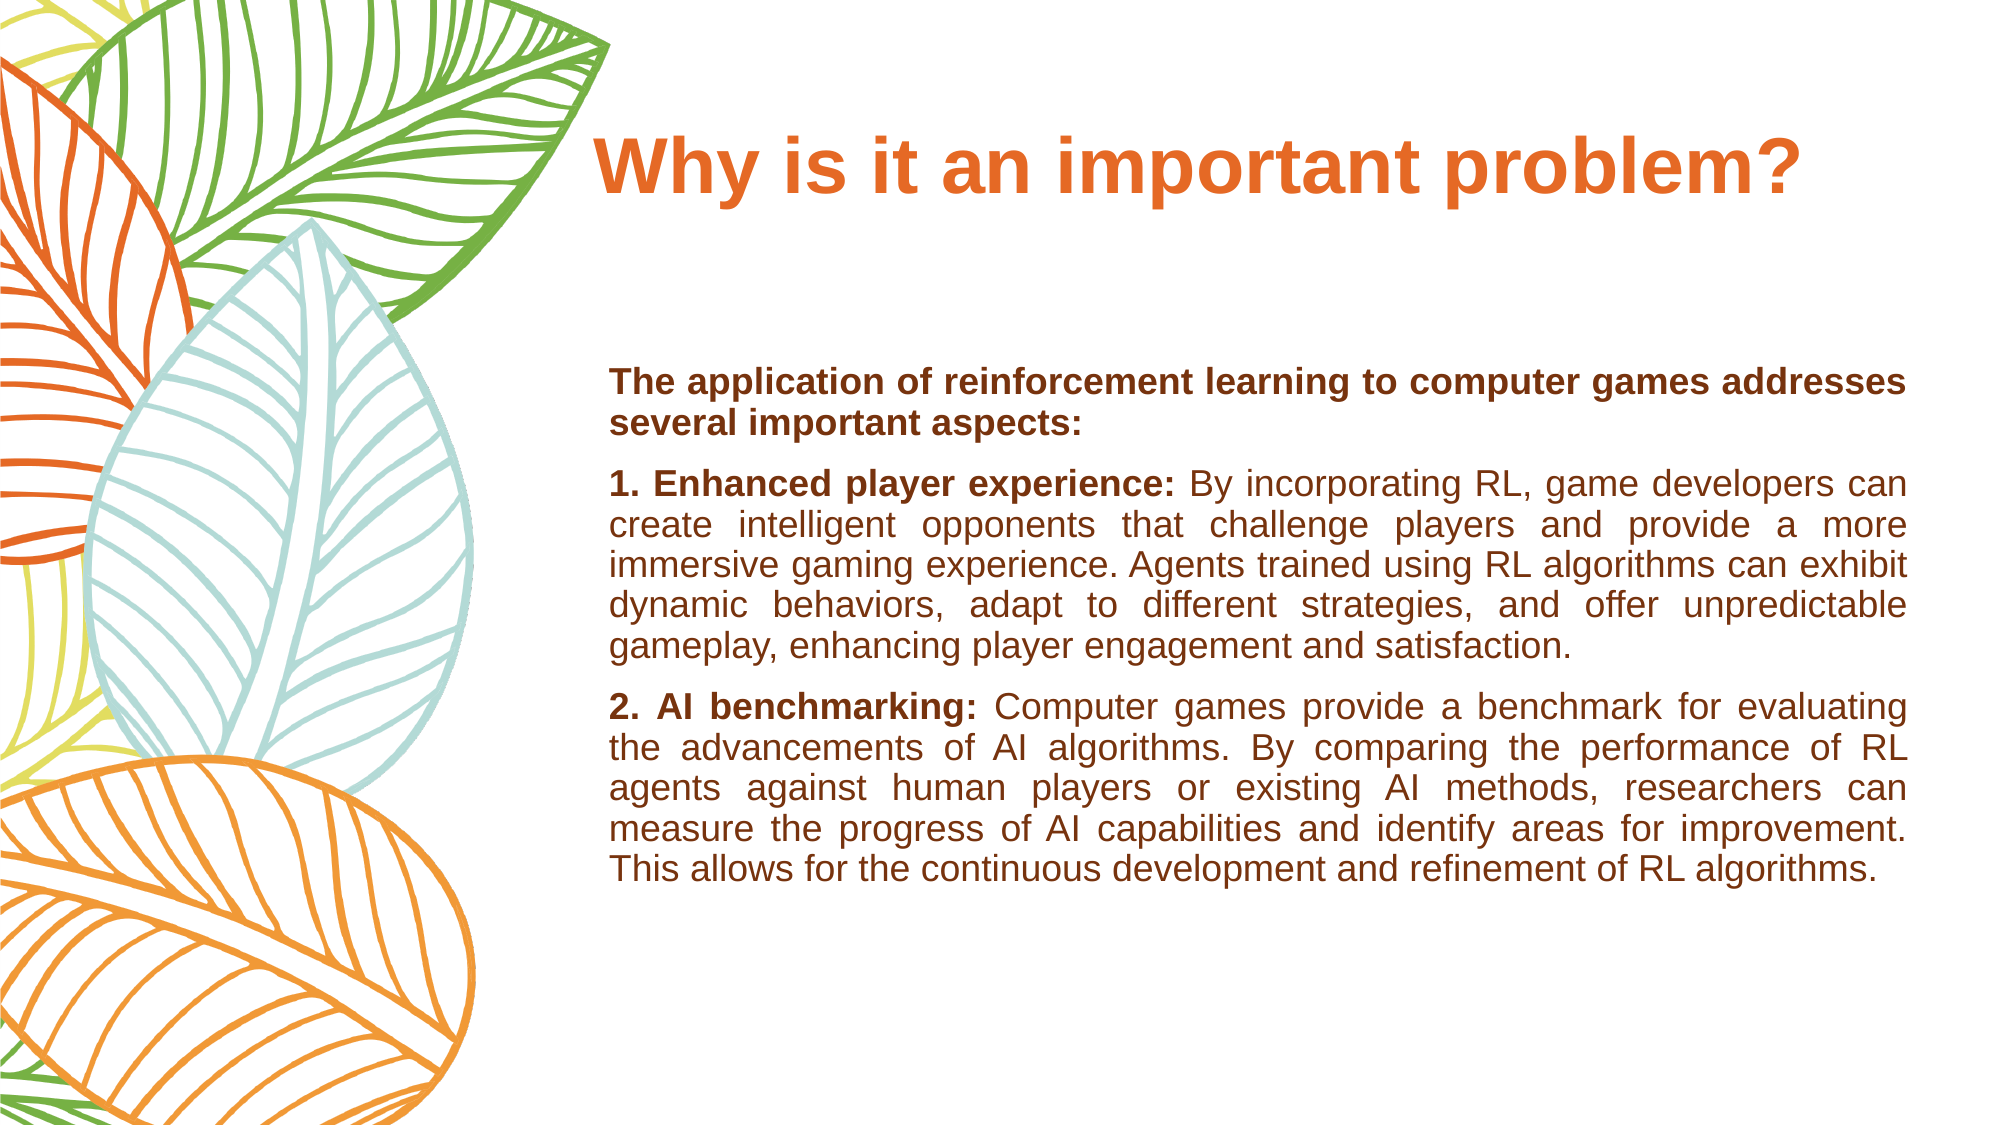

# Why is it an important problem?
The application of reinforcement learning to computer games addresses several important aspects:
 Enhanced player experience: By incorporating RL, game developers can create intelligent opponents that challenge players and provide a more immersive gaming experience. Agents trained using RL algorithms can exhibit dynamic behaviors, adapt to different strategies, and offer unpredictable gameplay, enhancing player engagement and satisfaction.
 AI benchmarking: Computer games provide a benchmark for evaluating the advancements of AI algorithms. By comparing the performance of RL agents against human players or existing AI methods, researchers can measure the progress of AI capabilities and identify areas for improvement. This allows for the continuous development and refinement of RL algorithms.